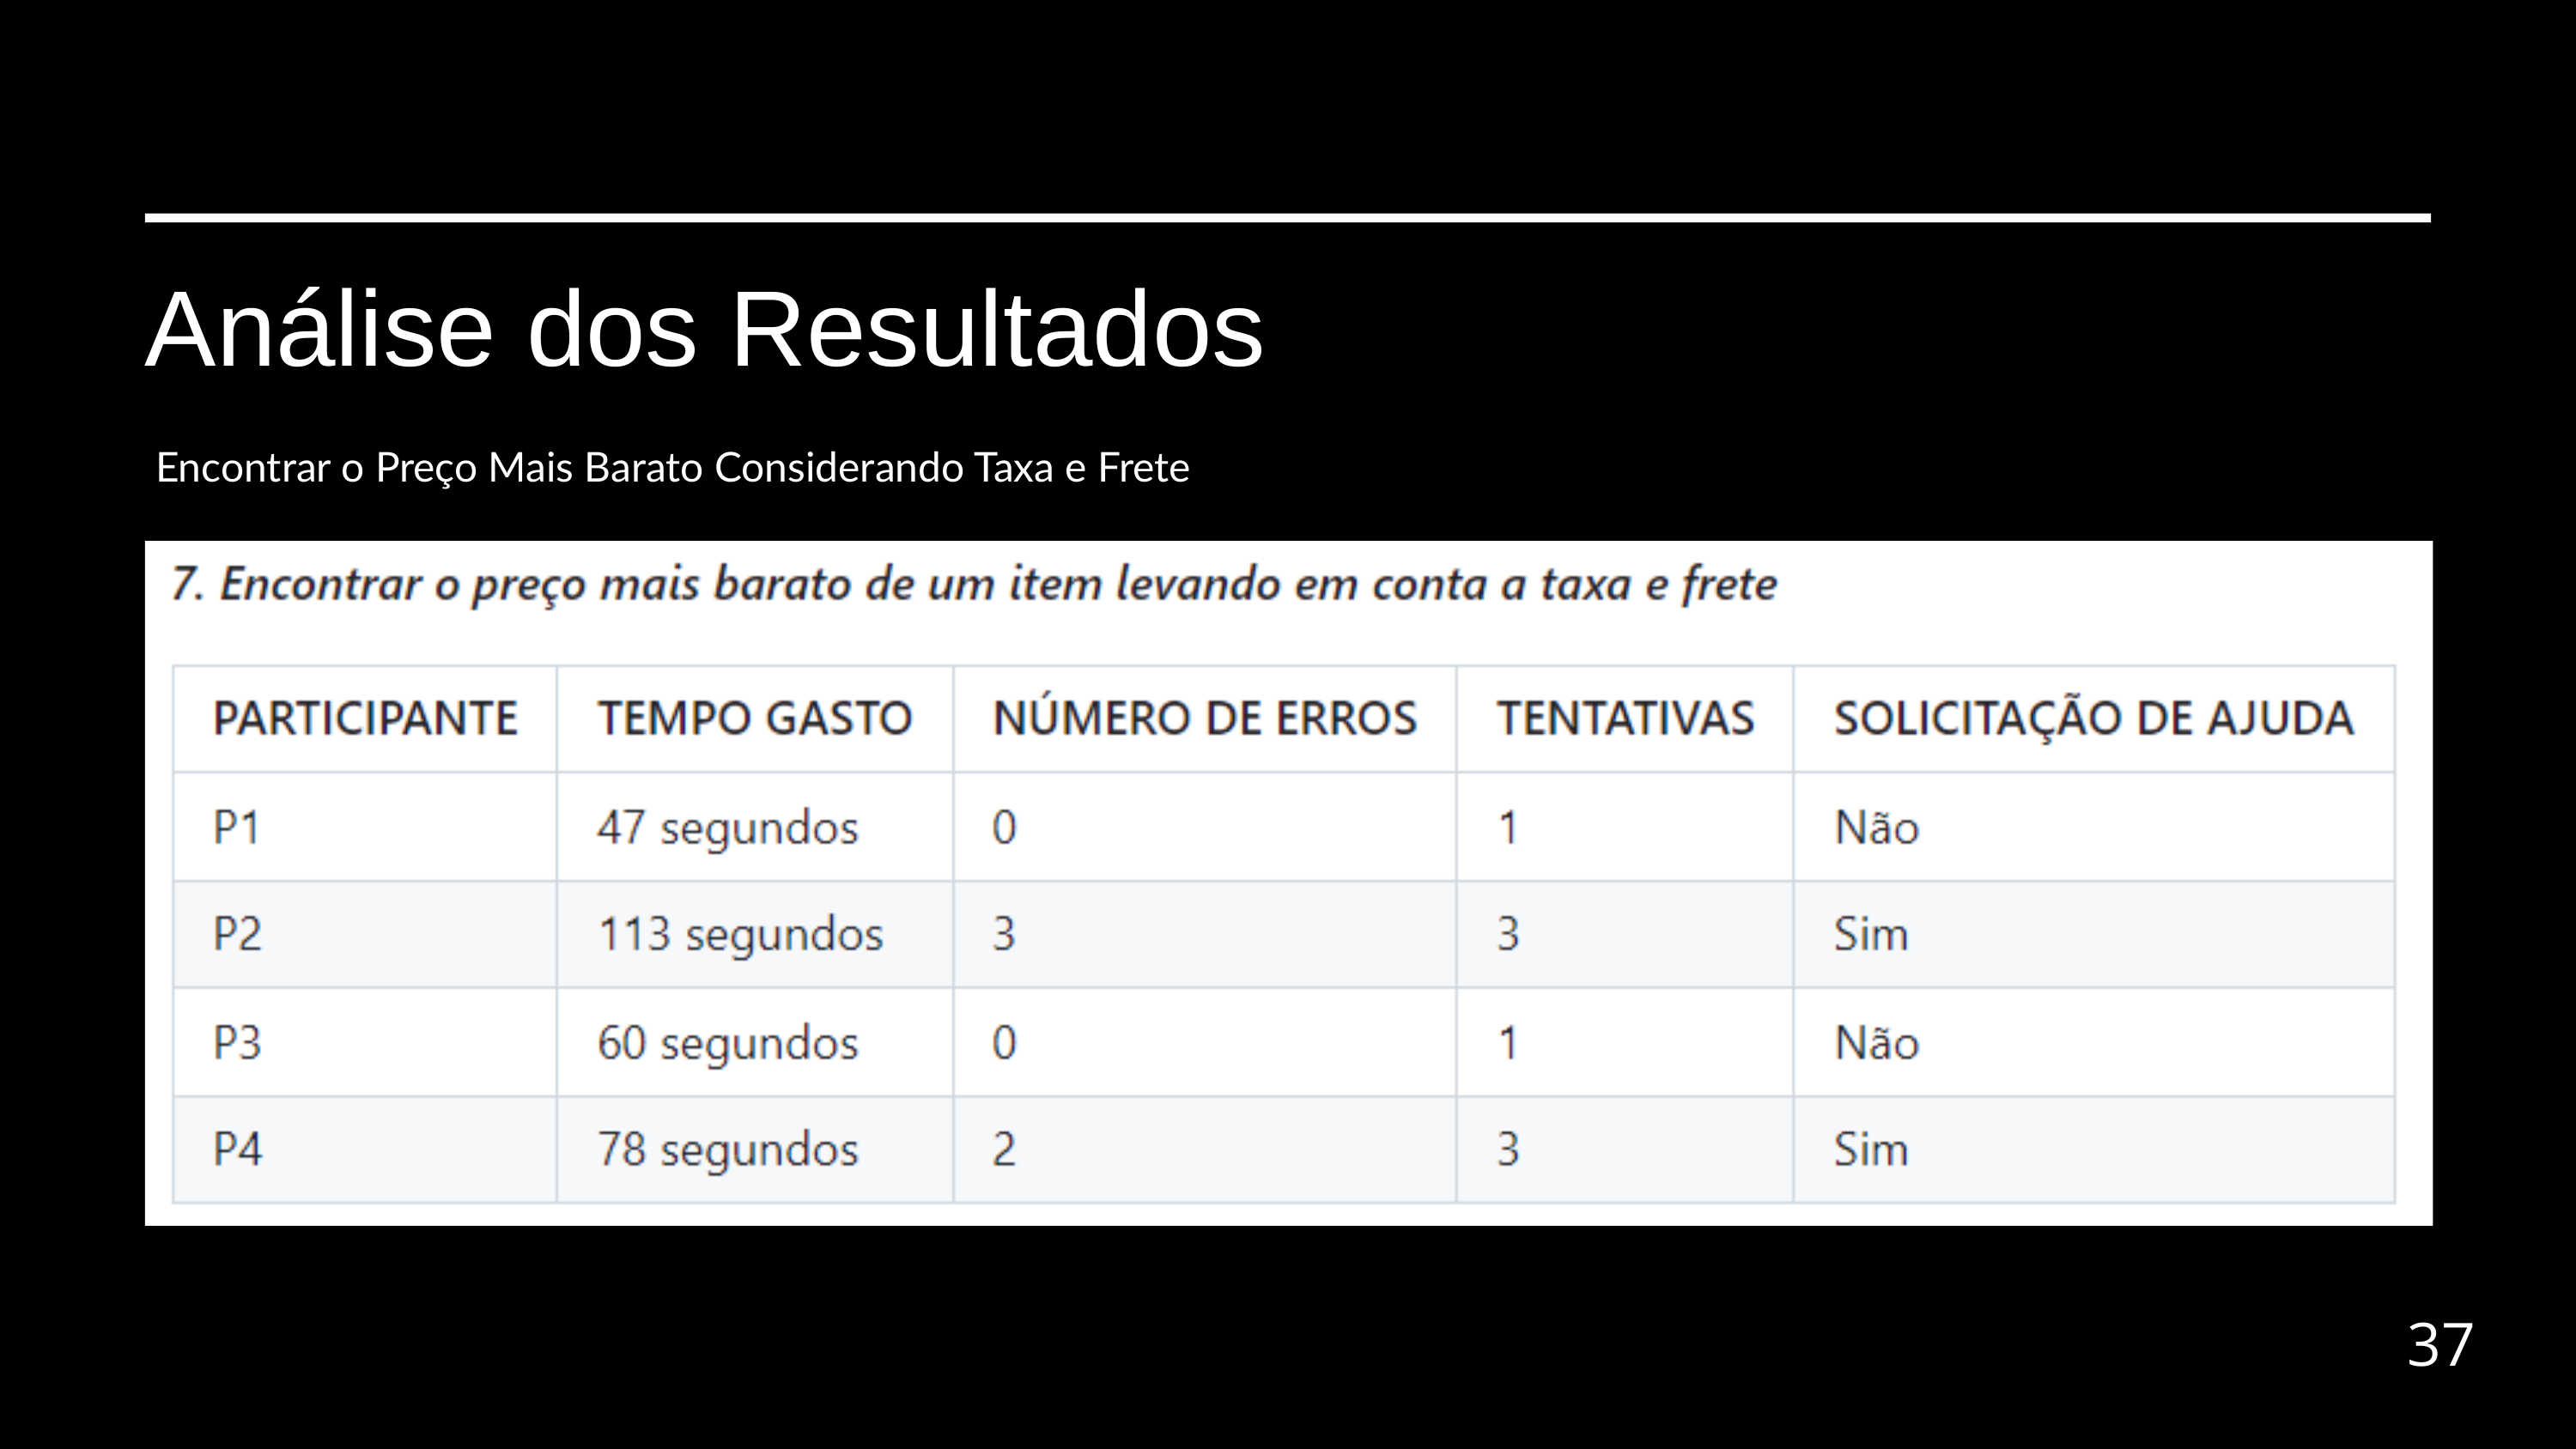

Análise dos Resultados
 Encontrar o Preço Mais Barato Considerando Taxa e Frete

37